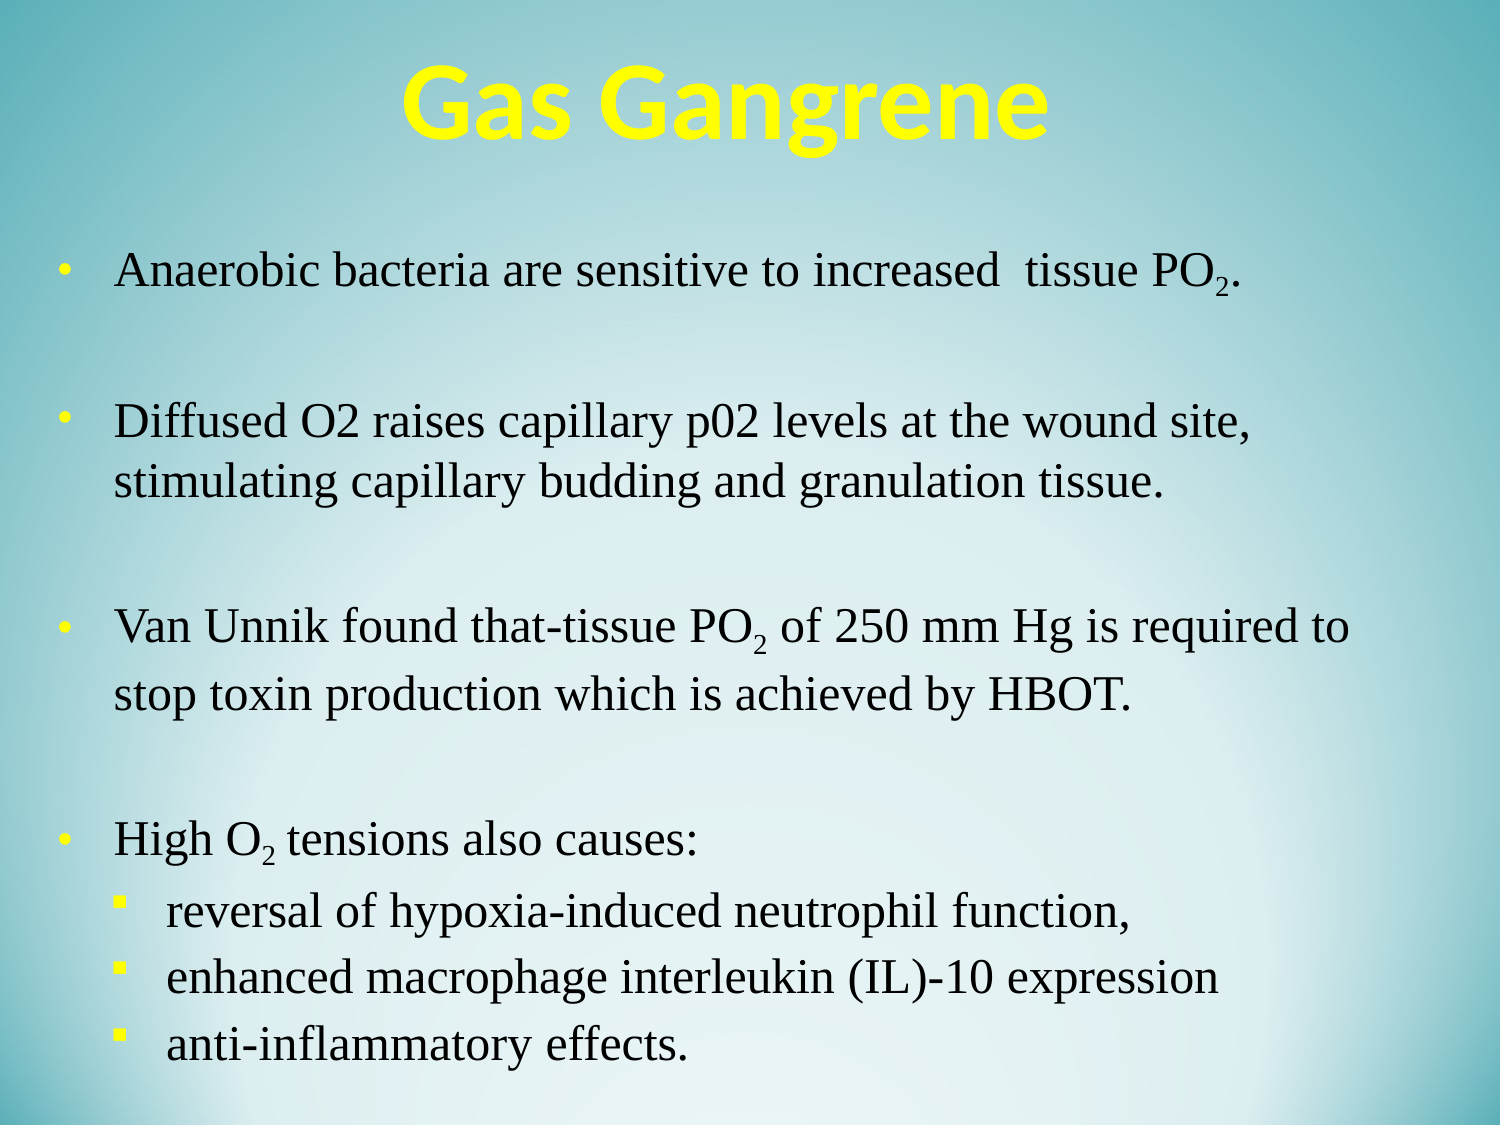

Gas Gangrene
Anaerobic bacteria are sensitive to increased  tissue PO2.

Diffused O2 raises capillary p02 levels at the wound site, stimulating capillary budding and granulation tissue.

Van Unnik found that-tissue Po2 of 250 mm Hg is required to stop toxin production which is achieved by HBOT.

High O2 tensions also causes:
reversal of hypoxia-induced neutrophil function,
enhanced macrophage interleukin (IL)-10 expression
anti-inflammatory effects.